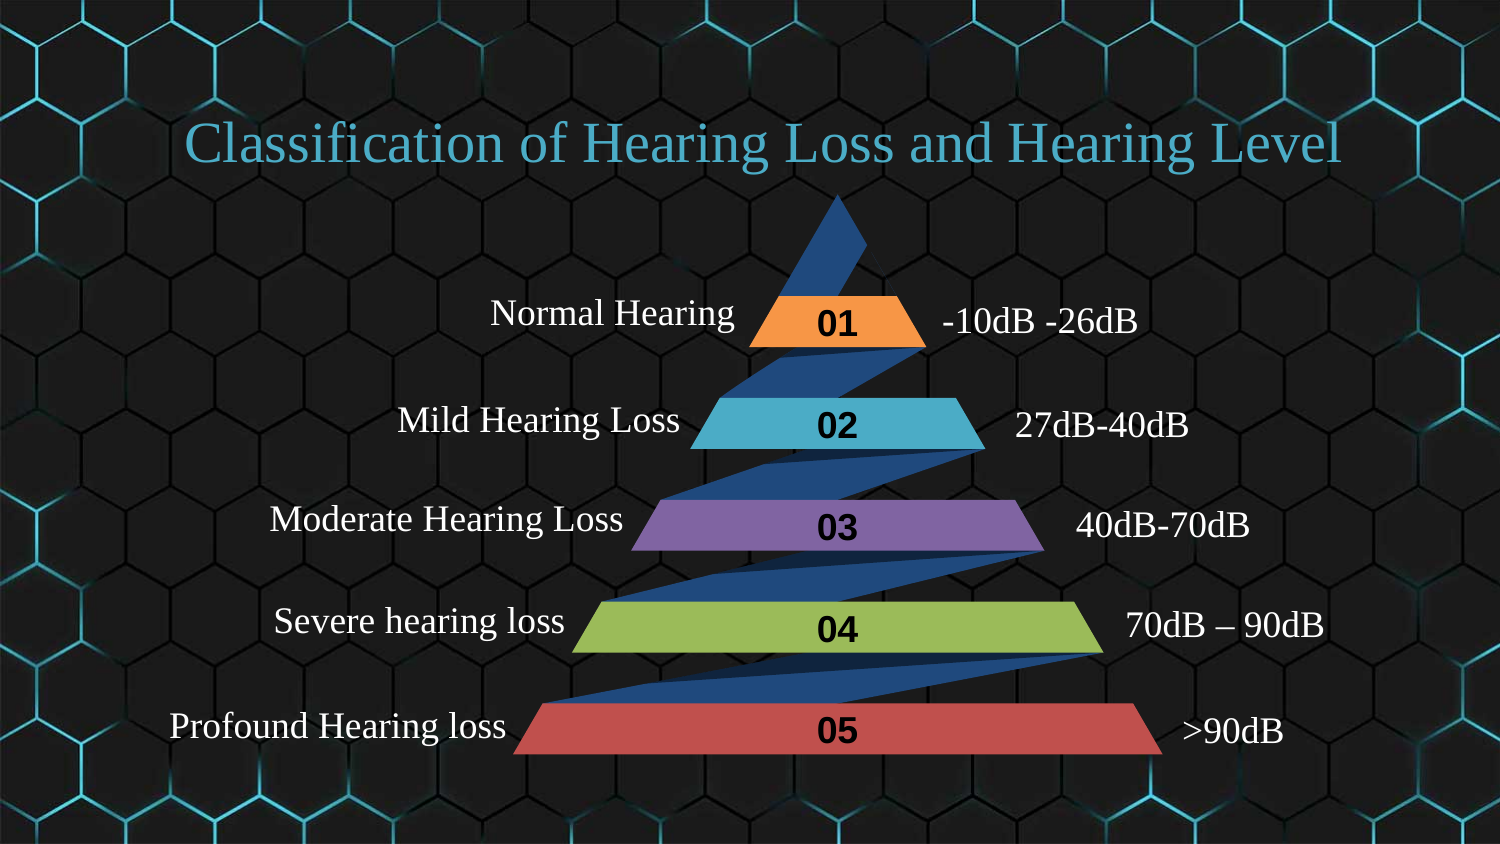

Classification of Hearing Loss and Hearing Level

Normal Hearing
-10dB -26dB
01

Mild Hearing Loss
27dB-40dB
02

Moderate Hearing Loss

40dB-70dB
03

Severe hearing loss

70dB – 90dB
04

Profound Hearing loss

05
>90dB